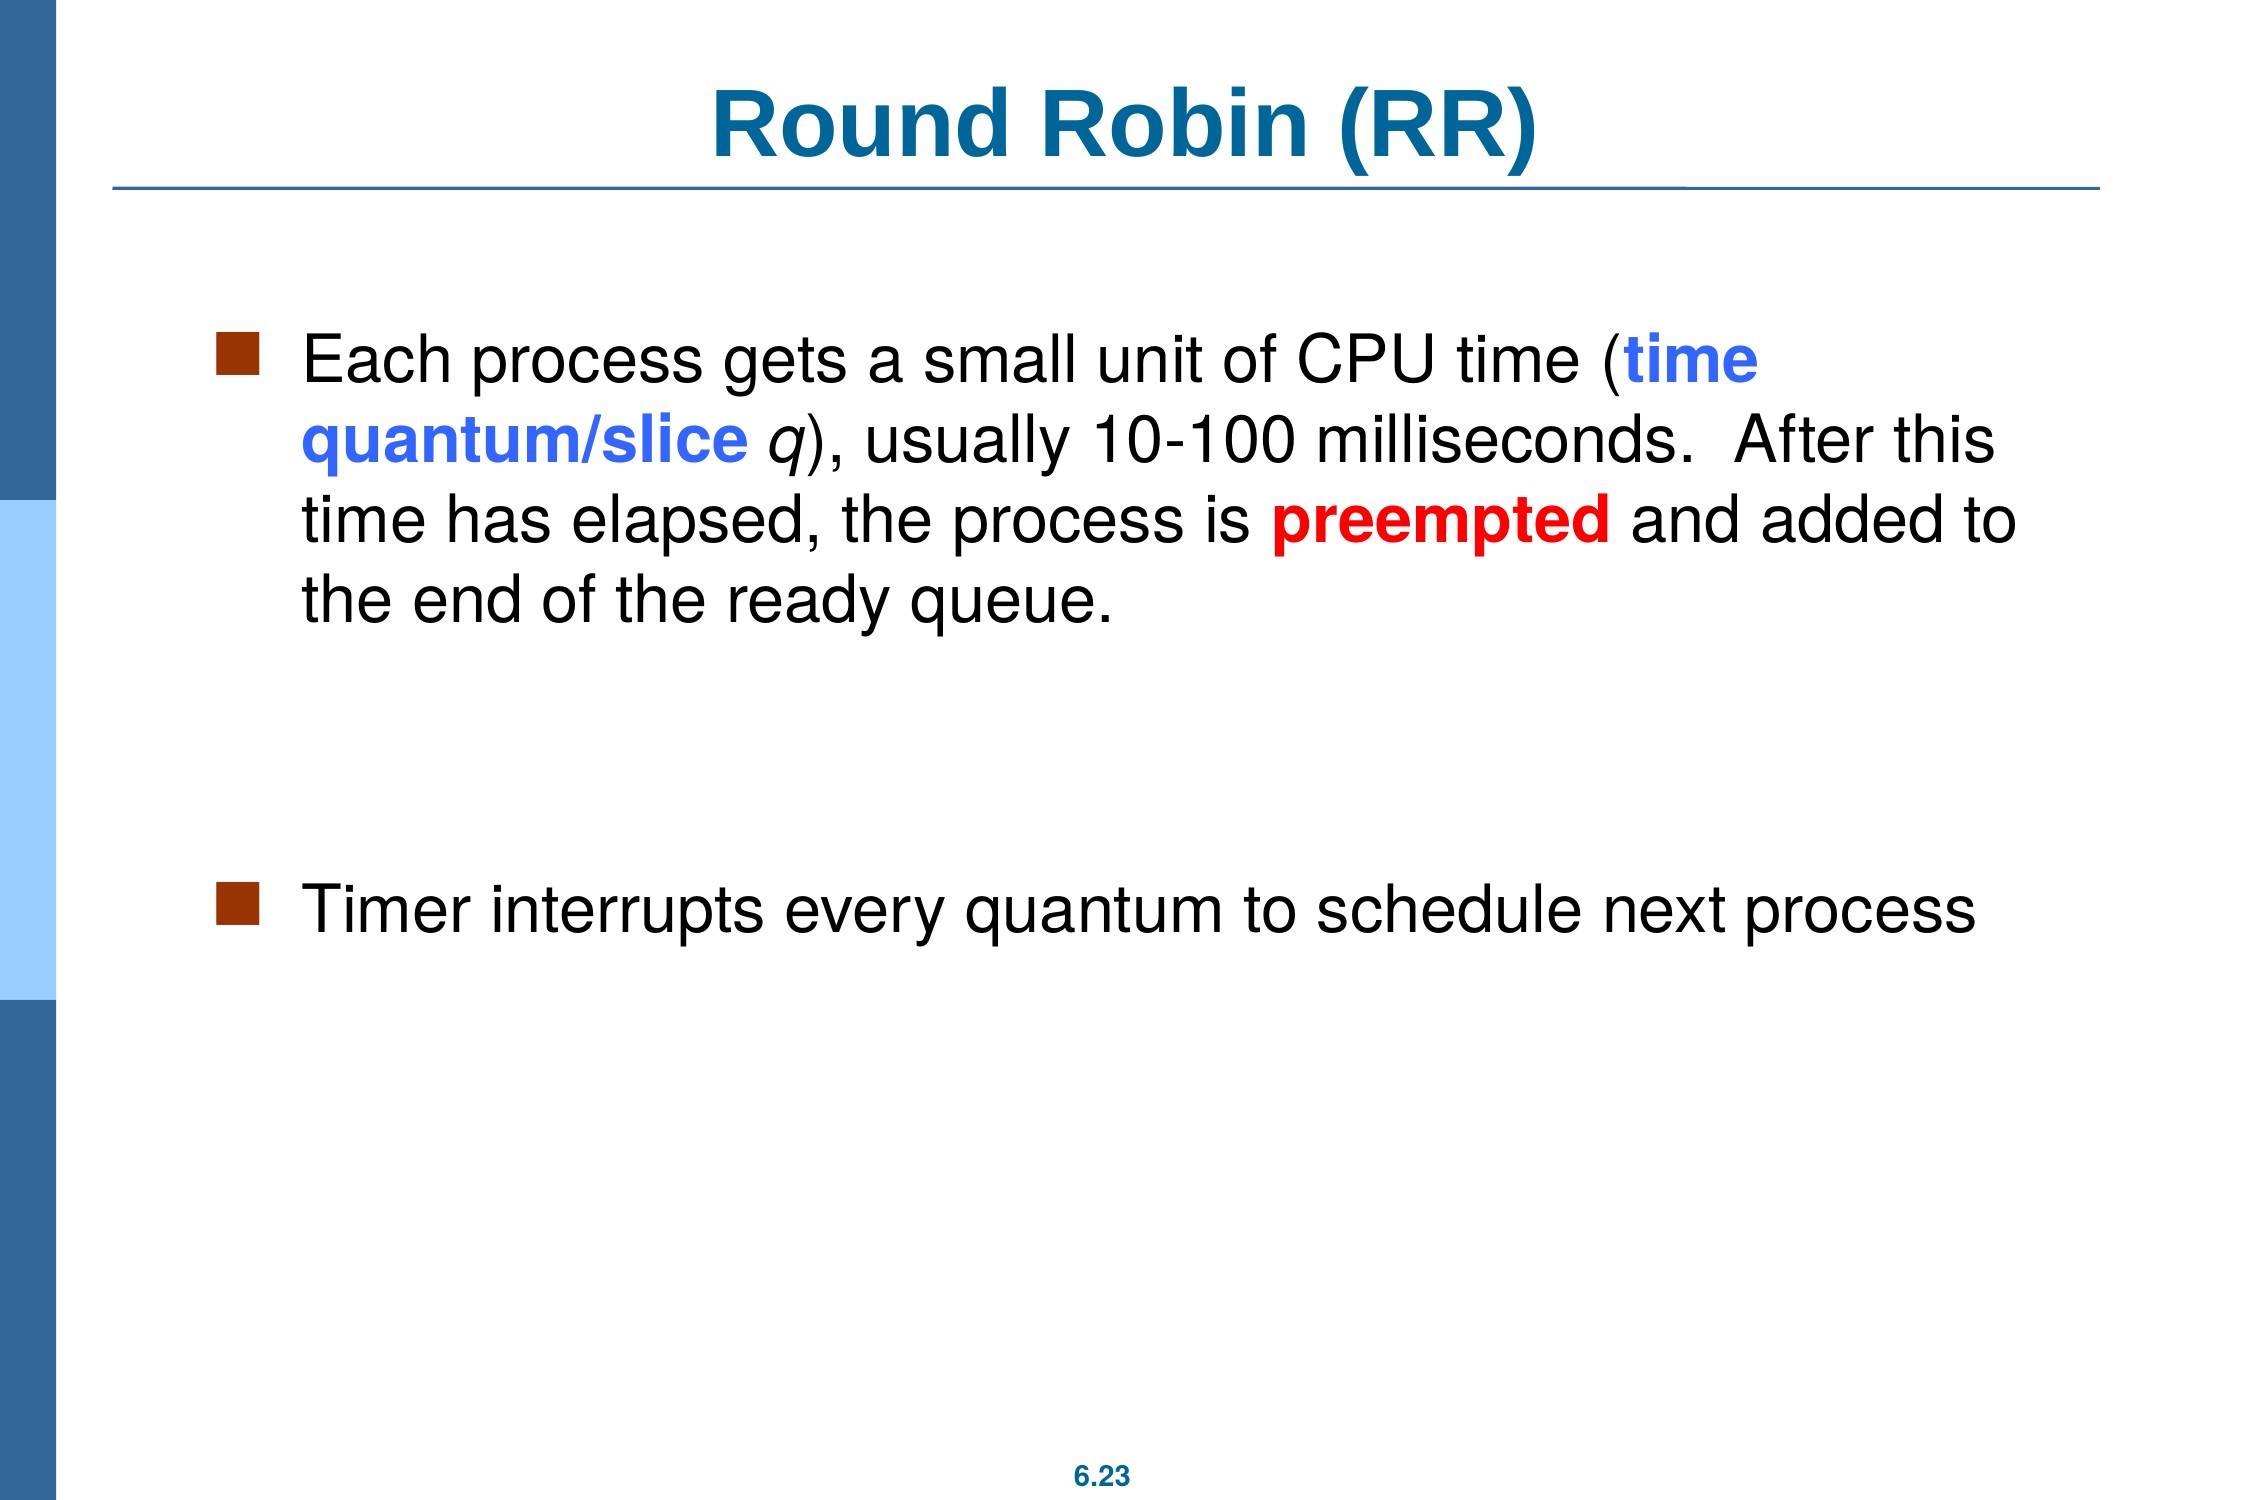

# Round Robin (RR)
Each process gets a small unit of CPU time (time quantum/slice q), usually 10-100 milliseconds.  After this time has elapsed, the process is preempted and added to the end of the ready queue.

Timer interrupts every quantum to schedule next process